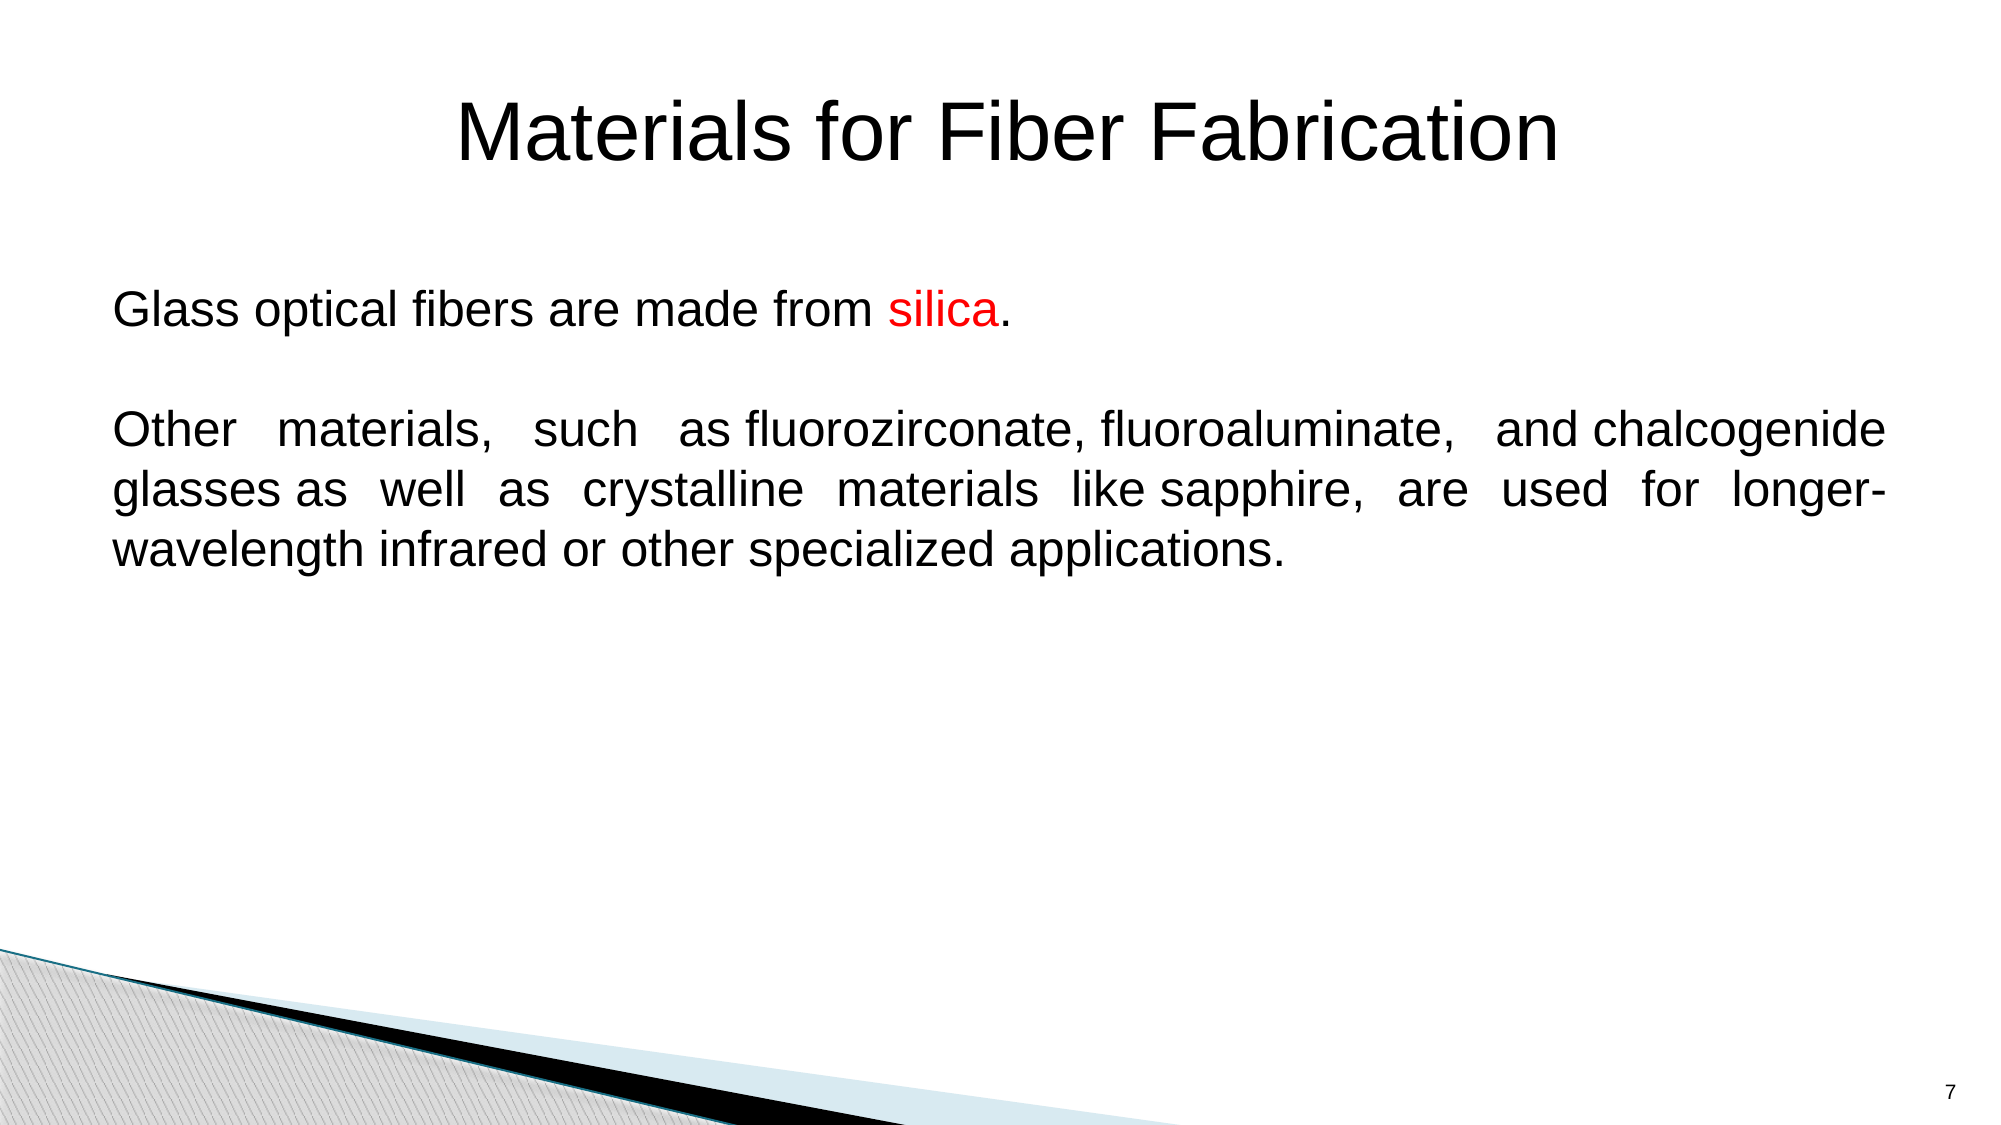

Materials for Fiber Fabrication
Glass optical fibers are made from silica.

Other materials, such as fluorozirconate, fluoroaluminate, and chalcogenide glasses as well as crystalline materials like sapphire, are used for longer-wavelength infrared or other specialized applications.
7